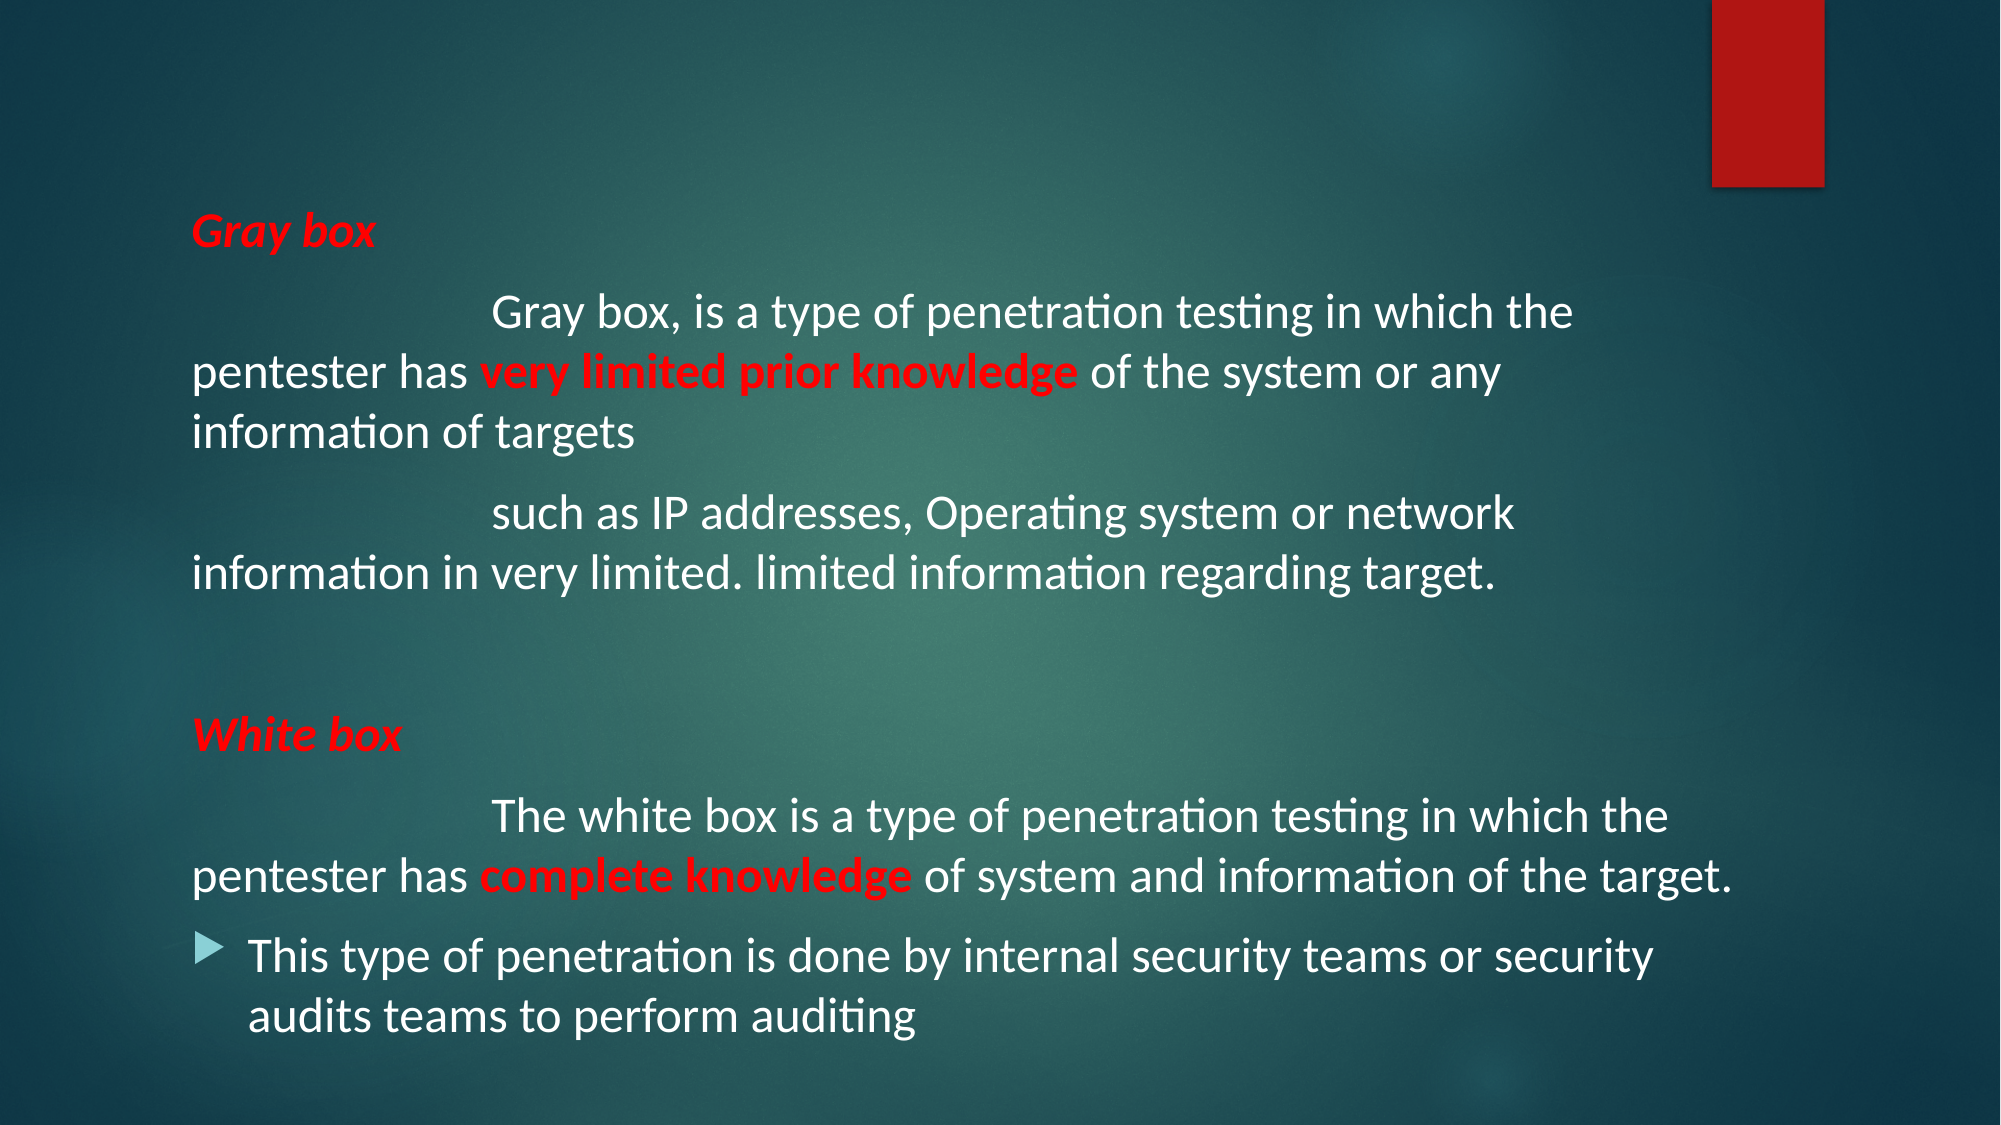

Gray box
		Gray box, is a type of penetration testing in which the pentester has very limited prior knowledge of the system or any information of targets
		such as IP addresses, Operating system or network information in very limited. limited information regarding target.

White box
		The white box is a type of penetration testing in which the pentester has complete knowledge of system and information of the target.
This type of penetration is done by internal security teams or security audits teams to perform auditing